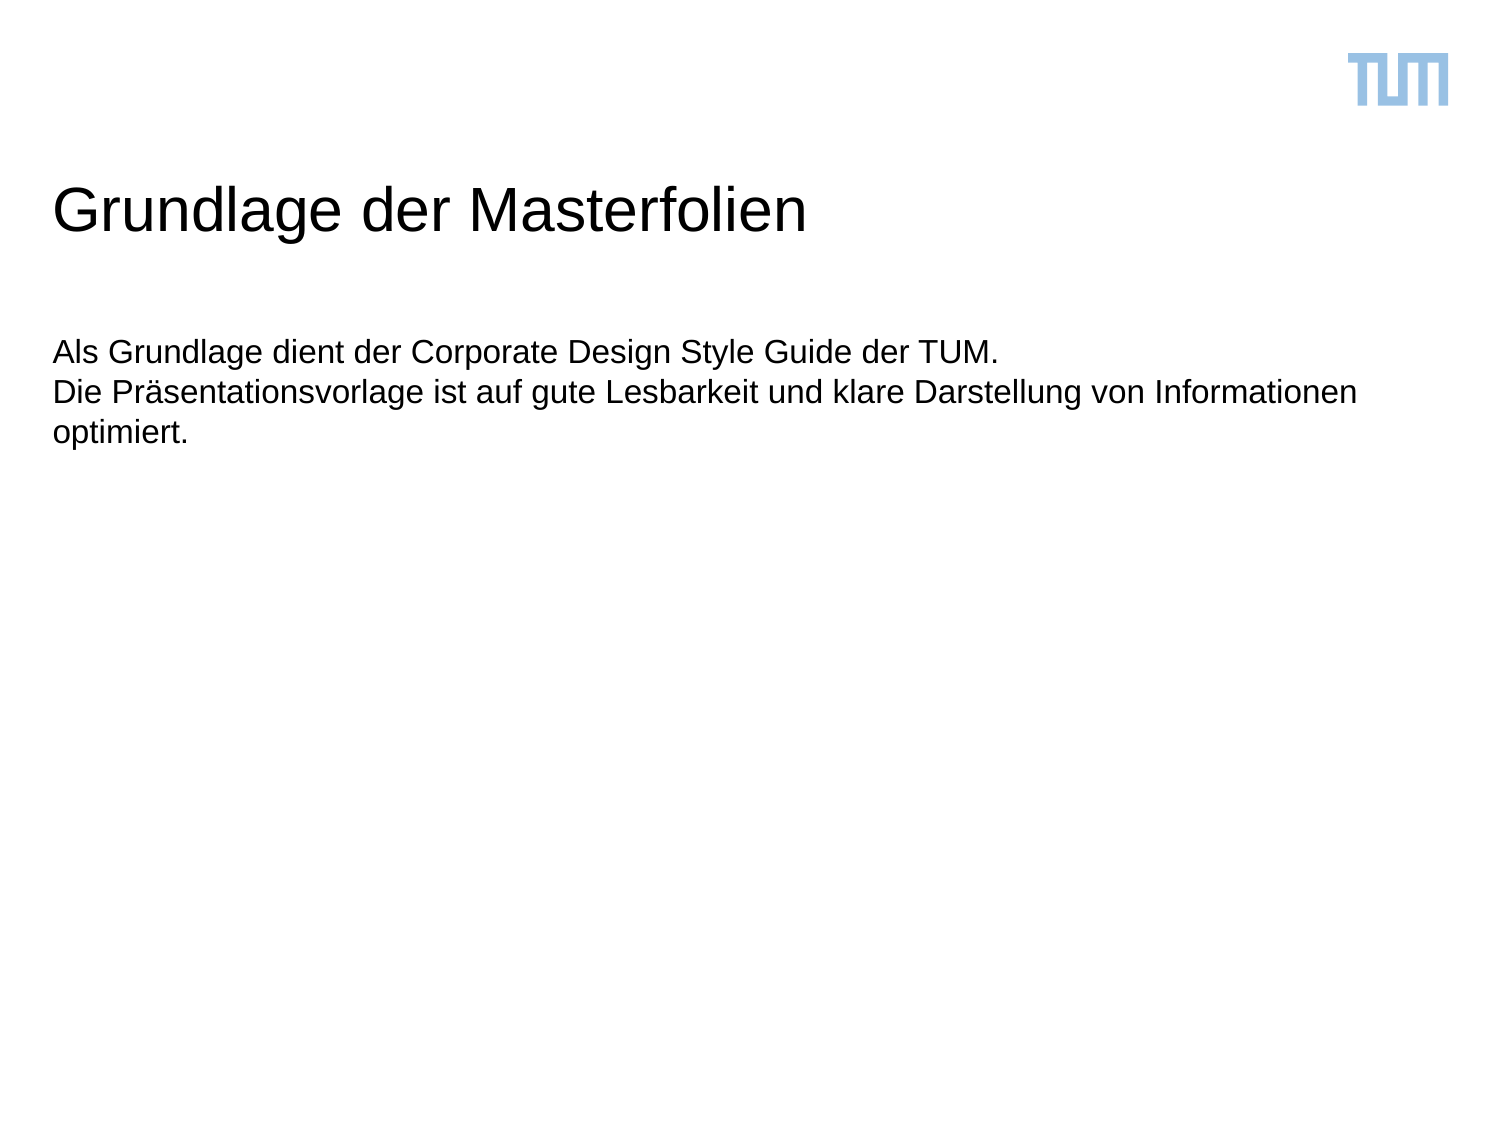

Grundlage der Masterfolien
Als Grundlage dient der Corporate Design Style Guide der TUM.
Die Präsentationsvorlage ist auf gute Lesbarkeit und klare Darstellung von Informationen optimiert.